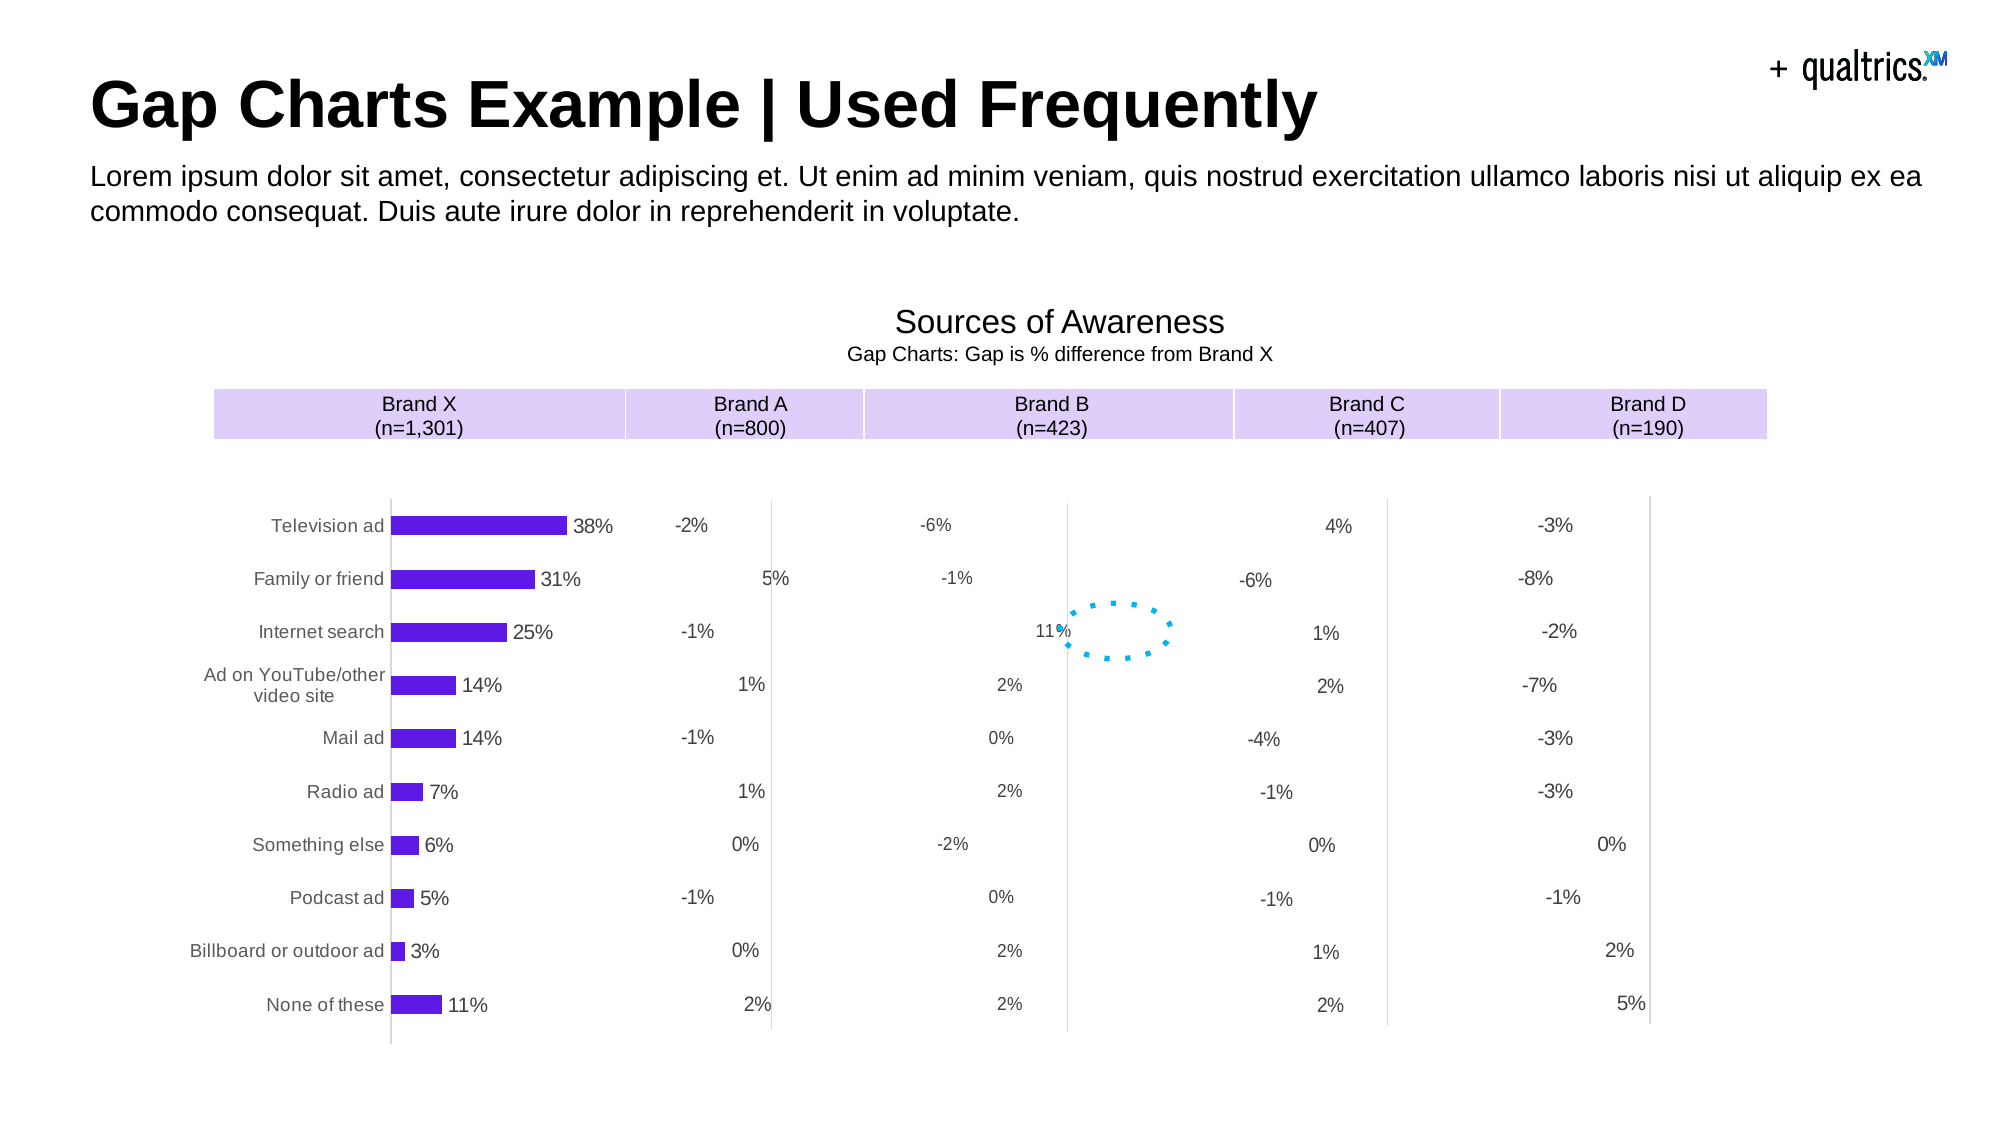

# Gap Charts Example | Used Frequently
Lorem ipsum dolor sit amet, consectetur adipiscing et. Ut enim ad minim veniam, quis nostrud exercitation ullamco laboris nisi ut aliquip ex ea commodo consequat. Duis aute irure dolor in reprehenderit in voluptate.
Sources of Awareness
Gap Charts: Gap is % difference from Brand X

| Brand X (n=1,301) | Brand A (n=800) | Brand B (n=423) | Brand C (n=407) | Brand D (n=190) |
| --- | --- | --- | --- | --- |

### Chart

| Category | Series 1 |
|---|---|
|  | 0.4 |
| None of these | 0.02 |
| Billboard or outdoor ad | 0.02 |
| Podcast ad | 0.0 |
| Something else | -0.02 |
| Radio ad | 0.02 |
| Mail ad | 0.0 |
| Ad on YouTube/other video site | 0.02 |
| Internet search | 0.11 |
| Family or friend | -0.01 |
| Television ad | -0.06 |

### Chart

| Category | Series 1 |
|---|---|
|  | 0.4 |
| None of these | 0.02 |
| Billboard or outdoor ad | 0.0 |
| Podcast ad | -0.01 |
| Something else | 0.0 |
| Radio ad | 0.01 |
| Mail ad | -0.01 |
| Ad on YouTube/other video site | 0.01 |
| Internet search | -0.01 |
| Family or friend | 0.05 |
| Television ad | -0.02 |

### Chart

| Category | Series 1 |
|---|---|
|  | 0.4 |
| None of these | 0.05 |
| Billboard or outdoor ad | 0.02 |
| Podcast ad | -0.01 |
| Something else | 0.0 |
| Radio ad | -0.03 |
| Mail ad | -0.03 |
| Ad on YouTube/other video site | -0.07 |
| Internet search | -0.02 |
| Family or friend | -0.08 |
| Television ad | -0.03 |

### Chart

| Category | Series 1 |
|---|---|
|  | 0.4 |
| None of these | 0.11 |
| Billboard or outdoor ad | 0.03 |
| Podcast ad | 0.05 |
| Something else | 0.06 |
| Radio ad | 0.07 |
| Mail ad | 0.14 |
| Ad on YouTube/other video site | 0.14 |
| Internet search | 0.25 |
| Family or friend | 0.31 |
| Television ad | 0.38 |

### Chart

| Category | Series 1 |
|---|---|
|  | 0.4 |
| None of these | 0.02 |
| Billboard or outdoor ad | 0.01 |
| Podcast ad | -0.01 |
| Something else | 0.0 |
| Radio ad | -0.01 |
| Mail ad | -0.04 |
| Ad on YouTube/other video site | 0.02 |
| Internet search | 0.01 |
| Family or friend | -0.06 |
| Television ad | 0.04 |